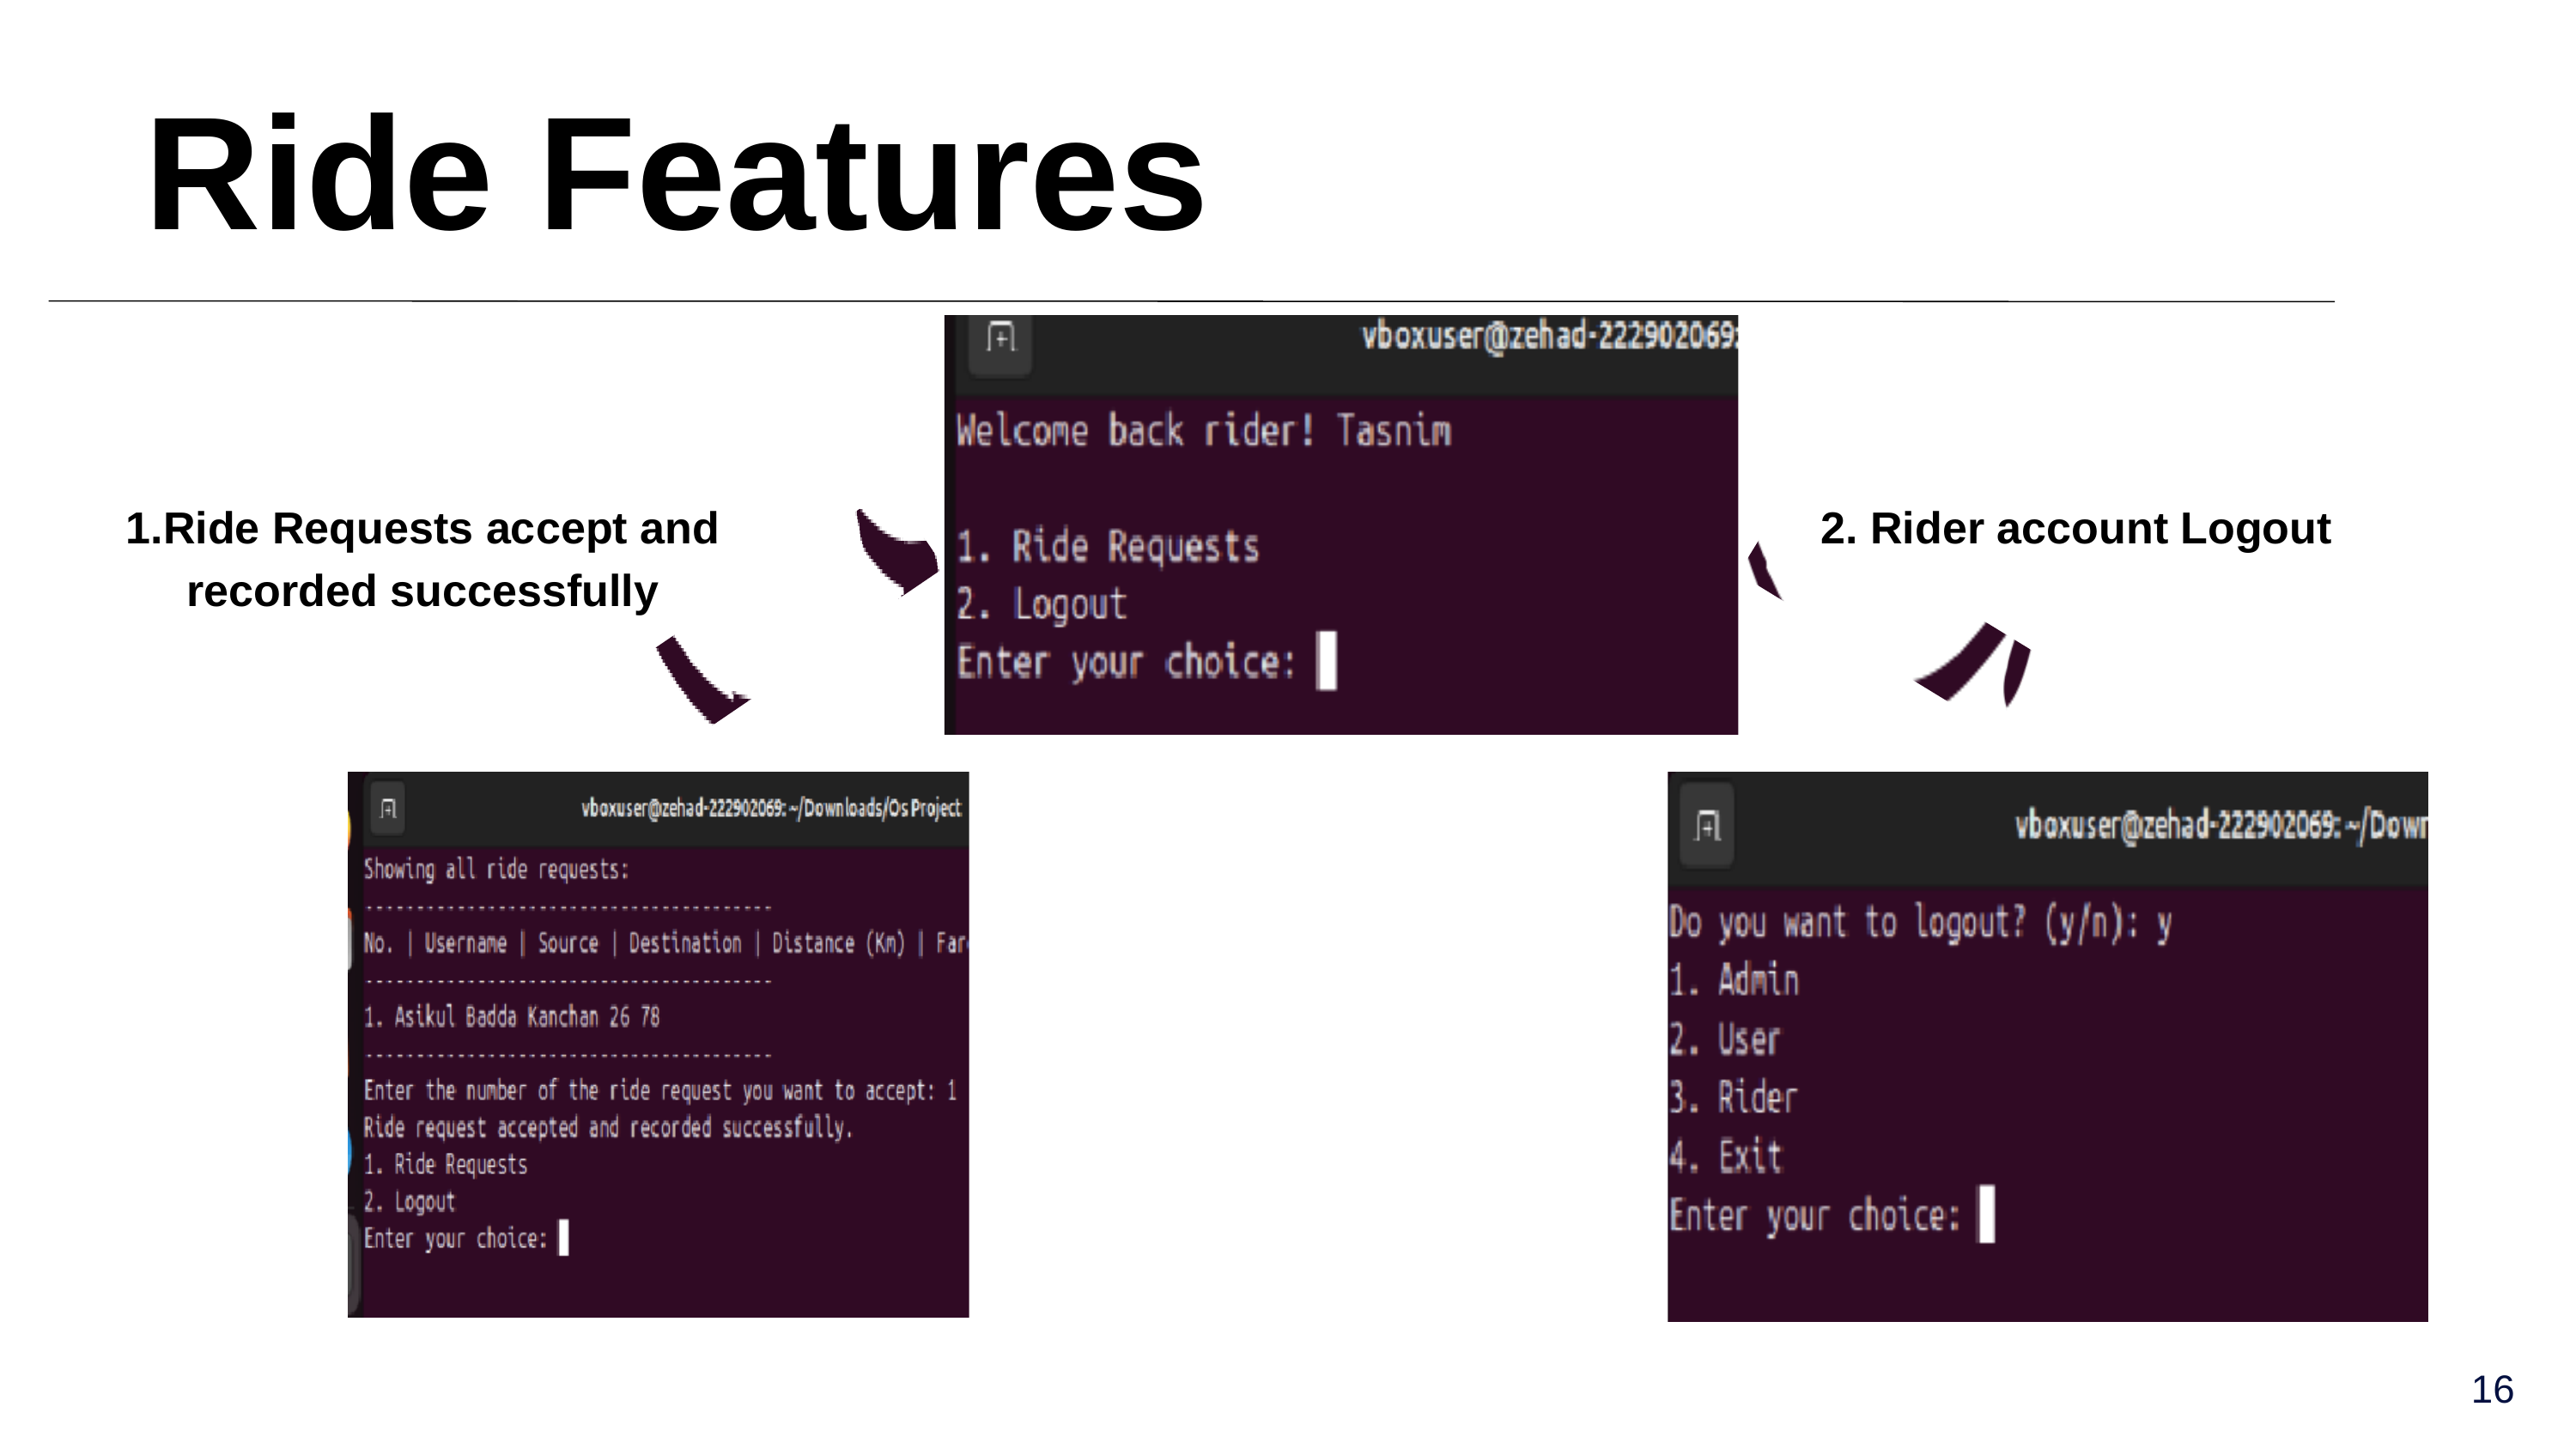

Ride Features

1.Ride Requests accept and recorded successfully
2. Rider account Logout

16